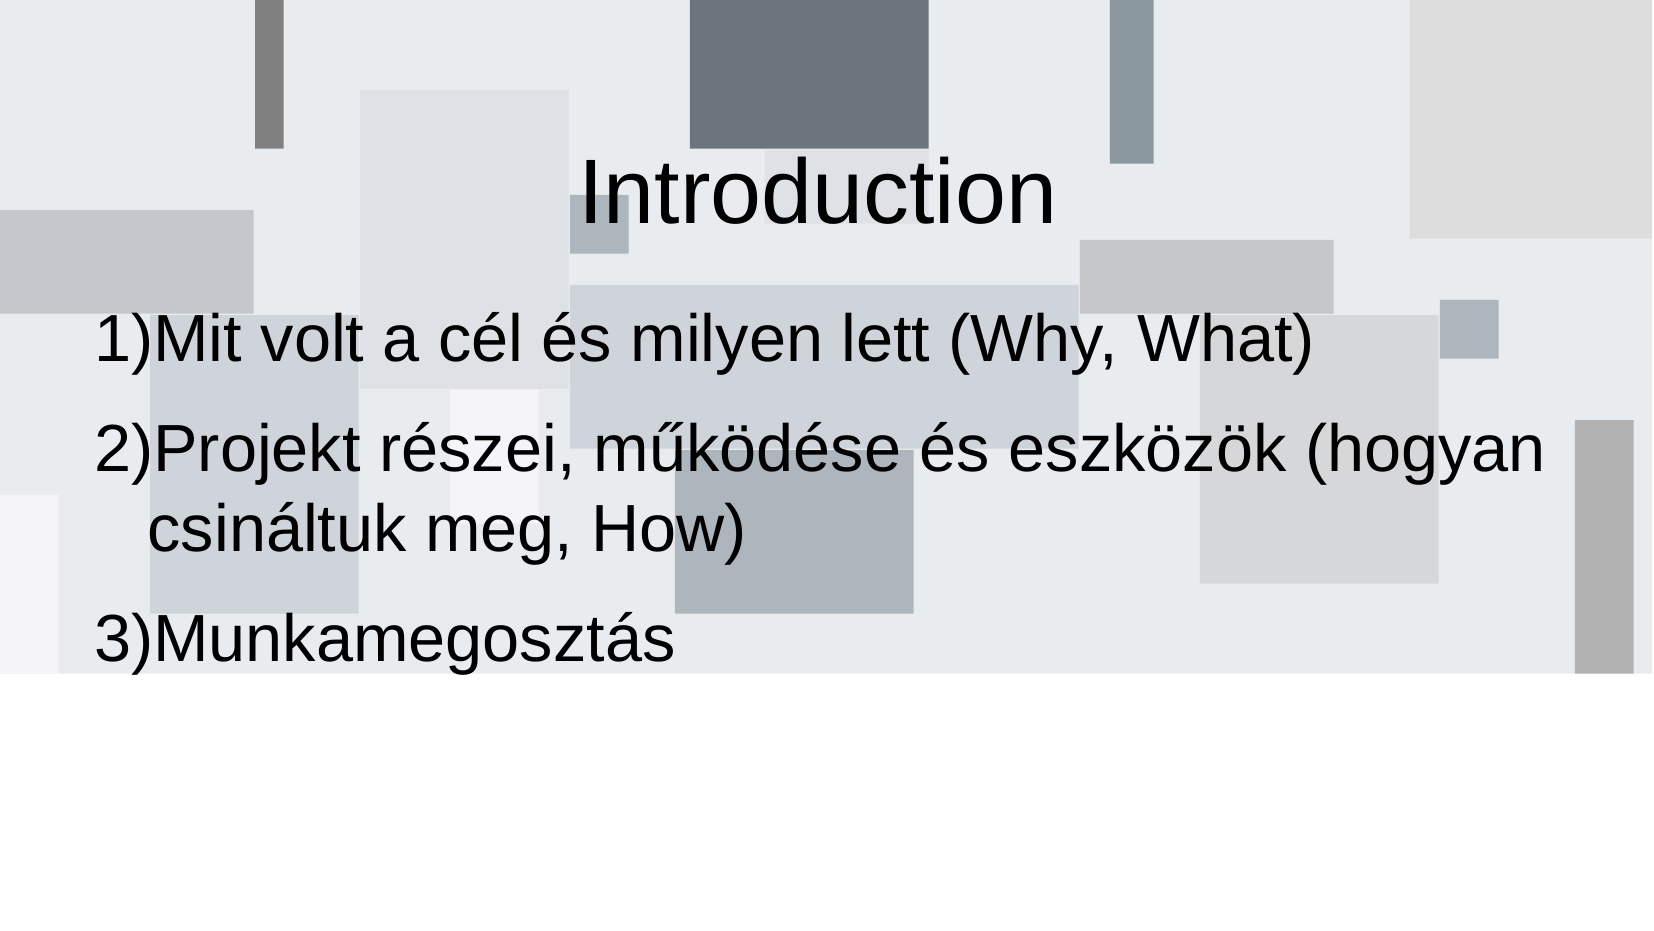

# Introduction
Mit volt a cél és milyen lett (Why, What)
Projekt részei, működése és eszközök (hogyan csináltuk meg, How)
Munkamegosztás